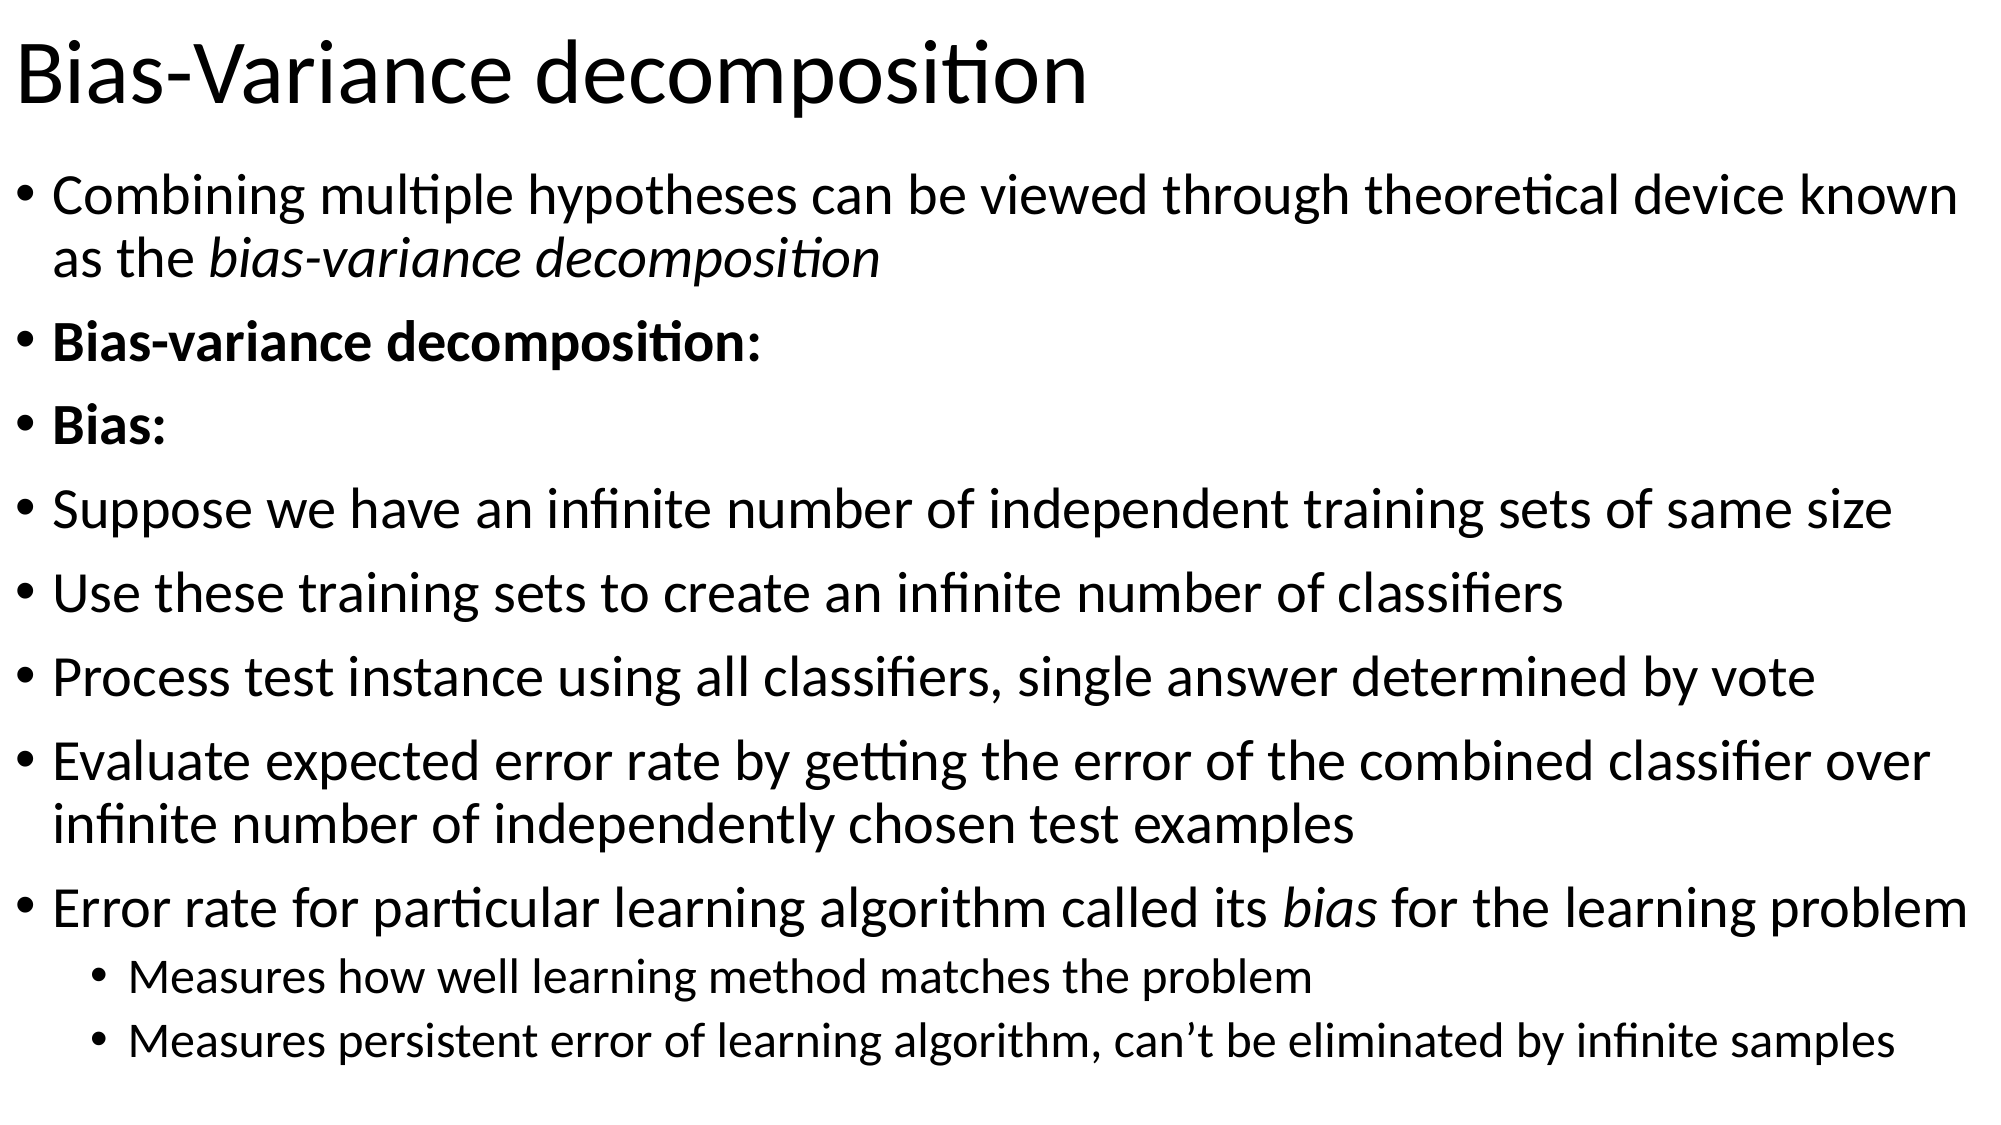

# Bias-Variance decomposition
Combining multiple hypotheses can be viewed through theoretical device known as the bias-variance decomposition
Bias-variance decomposition:
Bias:
Suppose we have an infinite number of independent training sets of same size
Use these training sets to create an infinite number of classifiers
Process test instance using all classifiers, single answer determined by vote
Evaluate expected error rate by getting the error of the combined classifier over infinite number of independently chosen test examples
Error rate for particular learning algorithm called its bias for the learning problem
Measures how well learning method matches the problem
Measures persistent error of learning algorithm, can’t be eliminated by infinite samples